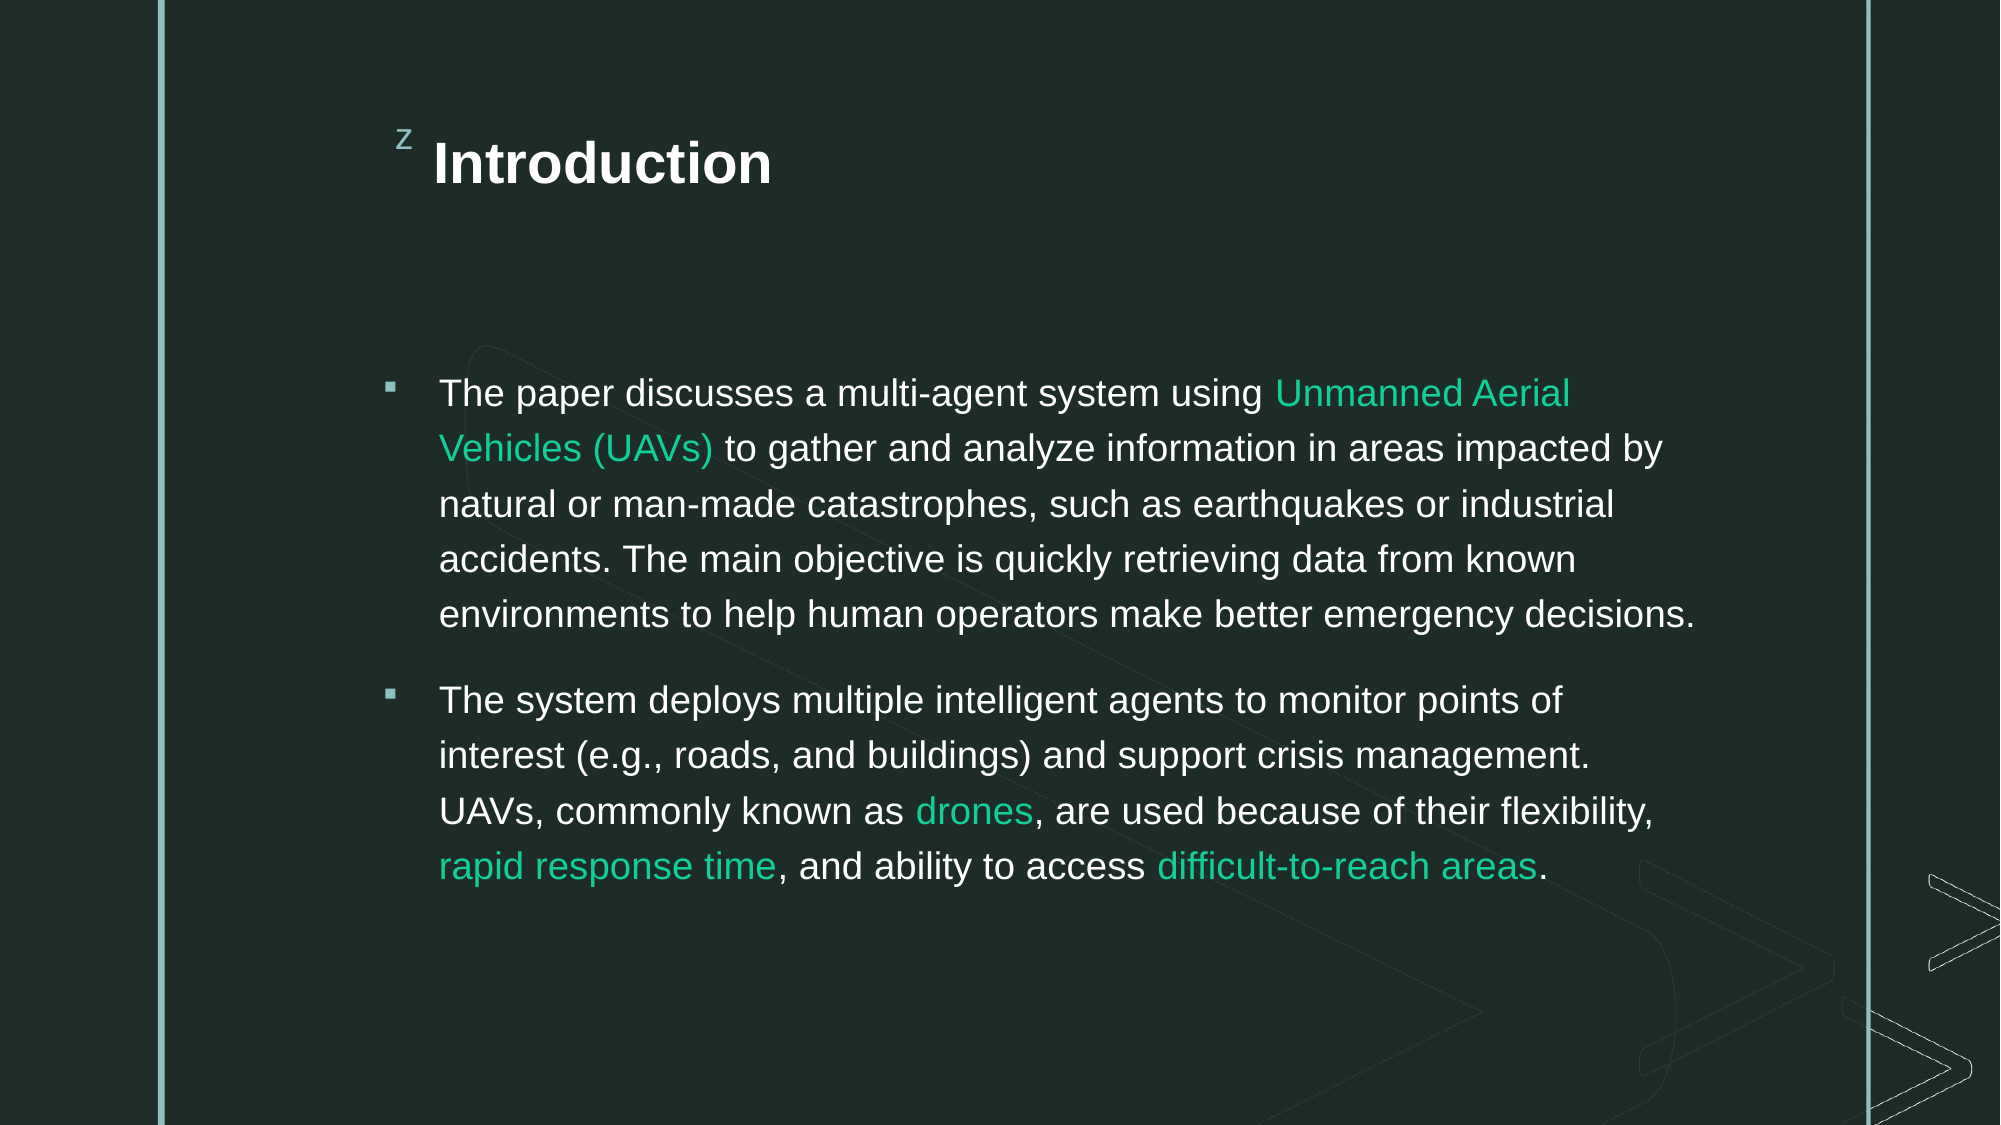

# Introduction
The paper discusses a multi-agent system using Unmanned Aerial Vehicles (UAVs) to gather and analyze information in areas impacted by natural or man-made catastrophes, such as earthquakes or industrial accidents. The main objective is quickly retrieving data from known environments to help human operators make better emergency decisions.
The system deploys multiple intelligent agents to monitor points of interest (e.g., roads, and buildings) and support crisis management. UAVs, commonly known as drones, are used because of their flexibility, rapid response time, and ability to access difficult-to-reach areas.